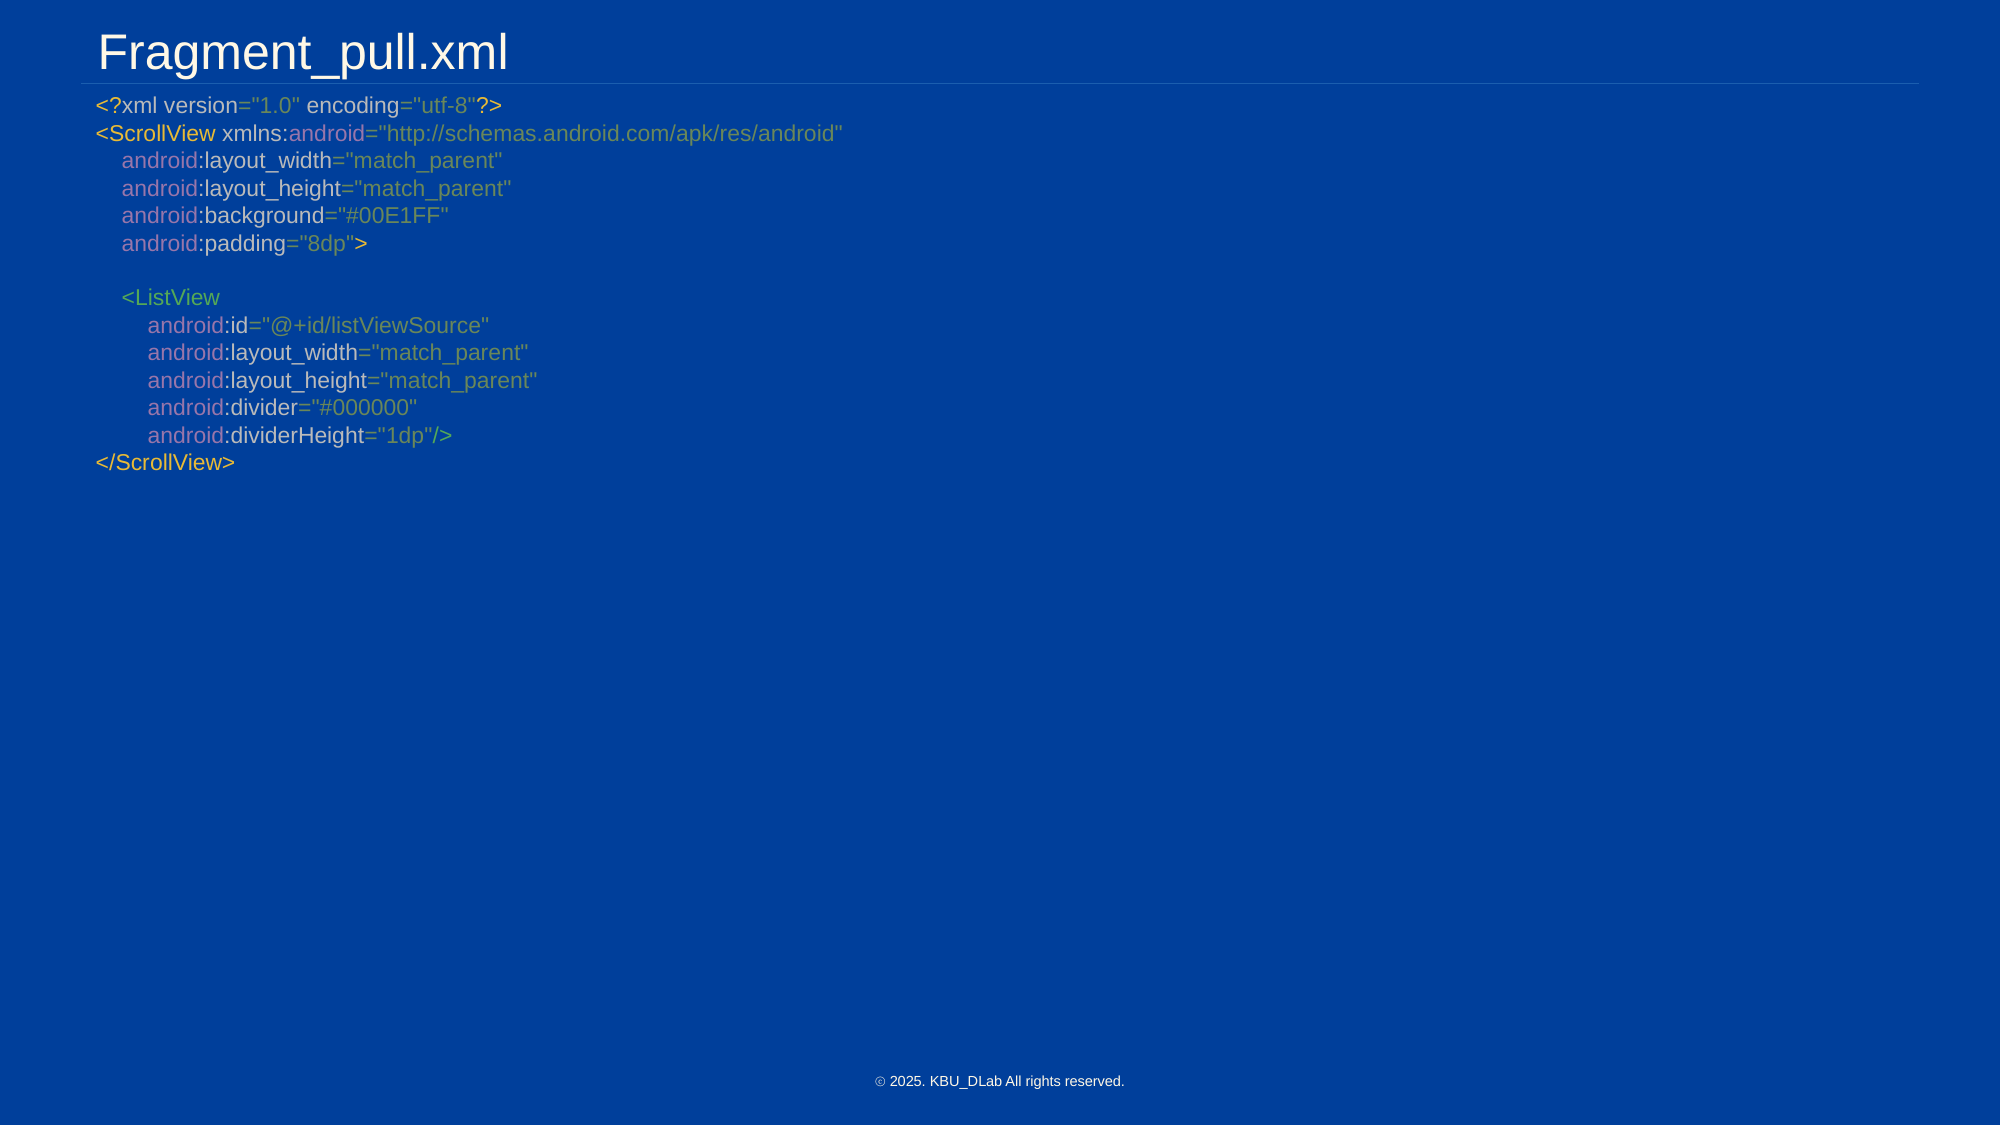

Fragment_pull.xml
<?xml version="1.0" encoding="utf-8"?>
<ScrollView xmlns:android="http://schemas.android.com/apk/res/android"
    android:layout_width="match_parent"
    android:layout_height="match_parent"
    android:background="#00E1FF"
    android:padding="8dp">
    <ListView
        android:id="@+id/listViewSource"
        android:layout_width="match_parent"
        android:layout_height="match_parent"
        android:divider="#000000"
        android:dividerHeight="1dp"/>
</ScrollView>